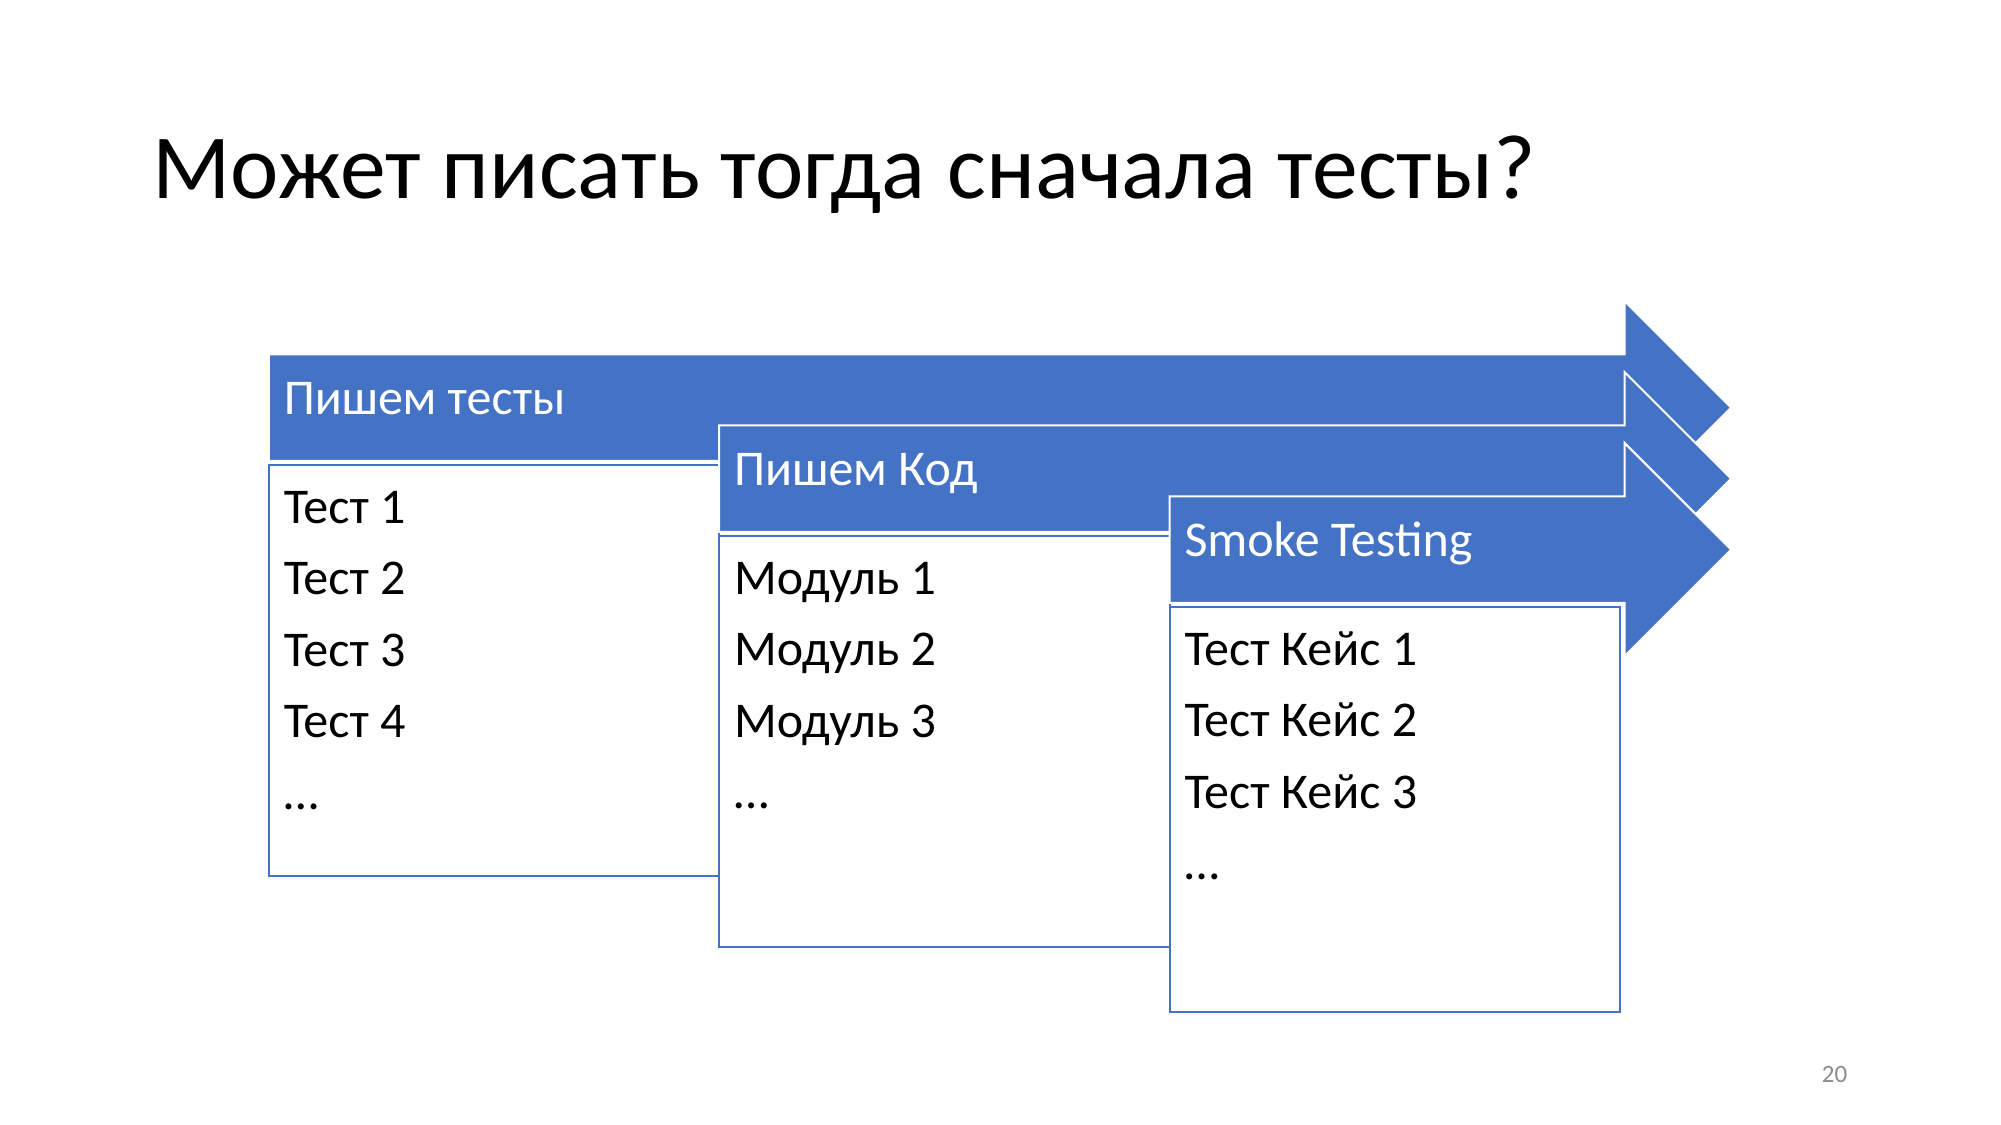

# Может писать тогда сначала тесты?
Пишем тесты
Тест 1
Тест 2
Тест 3
Тест 4
…
Пишем Код
Модуль 1
Модуль 2
Модуль 3
…
Smoke Testing
Тест Кейс 1
Тест Кейс 2
Тест Кейс 3
…
20